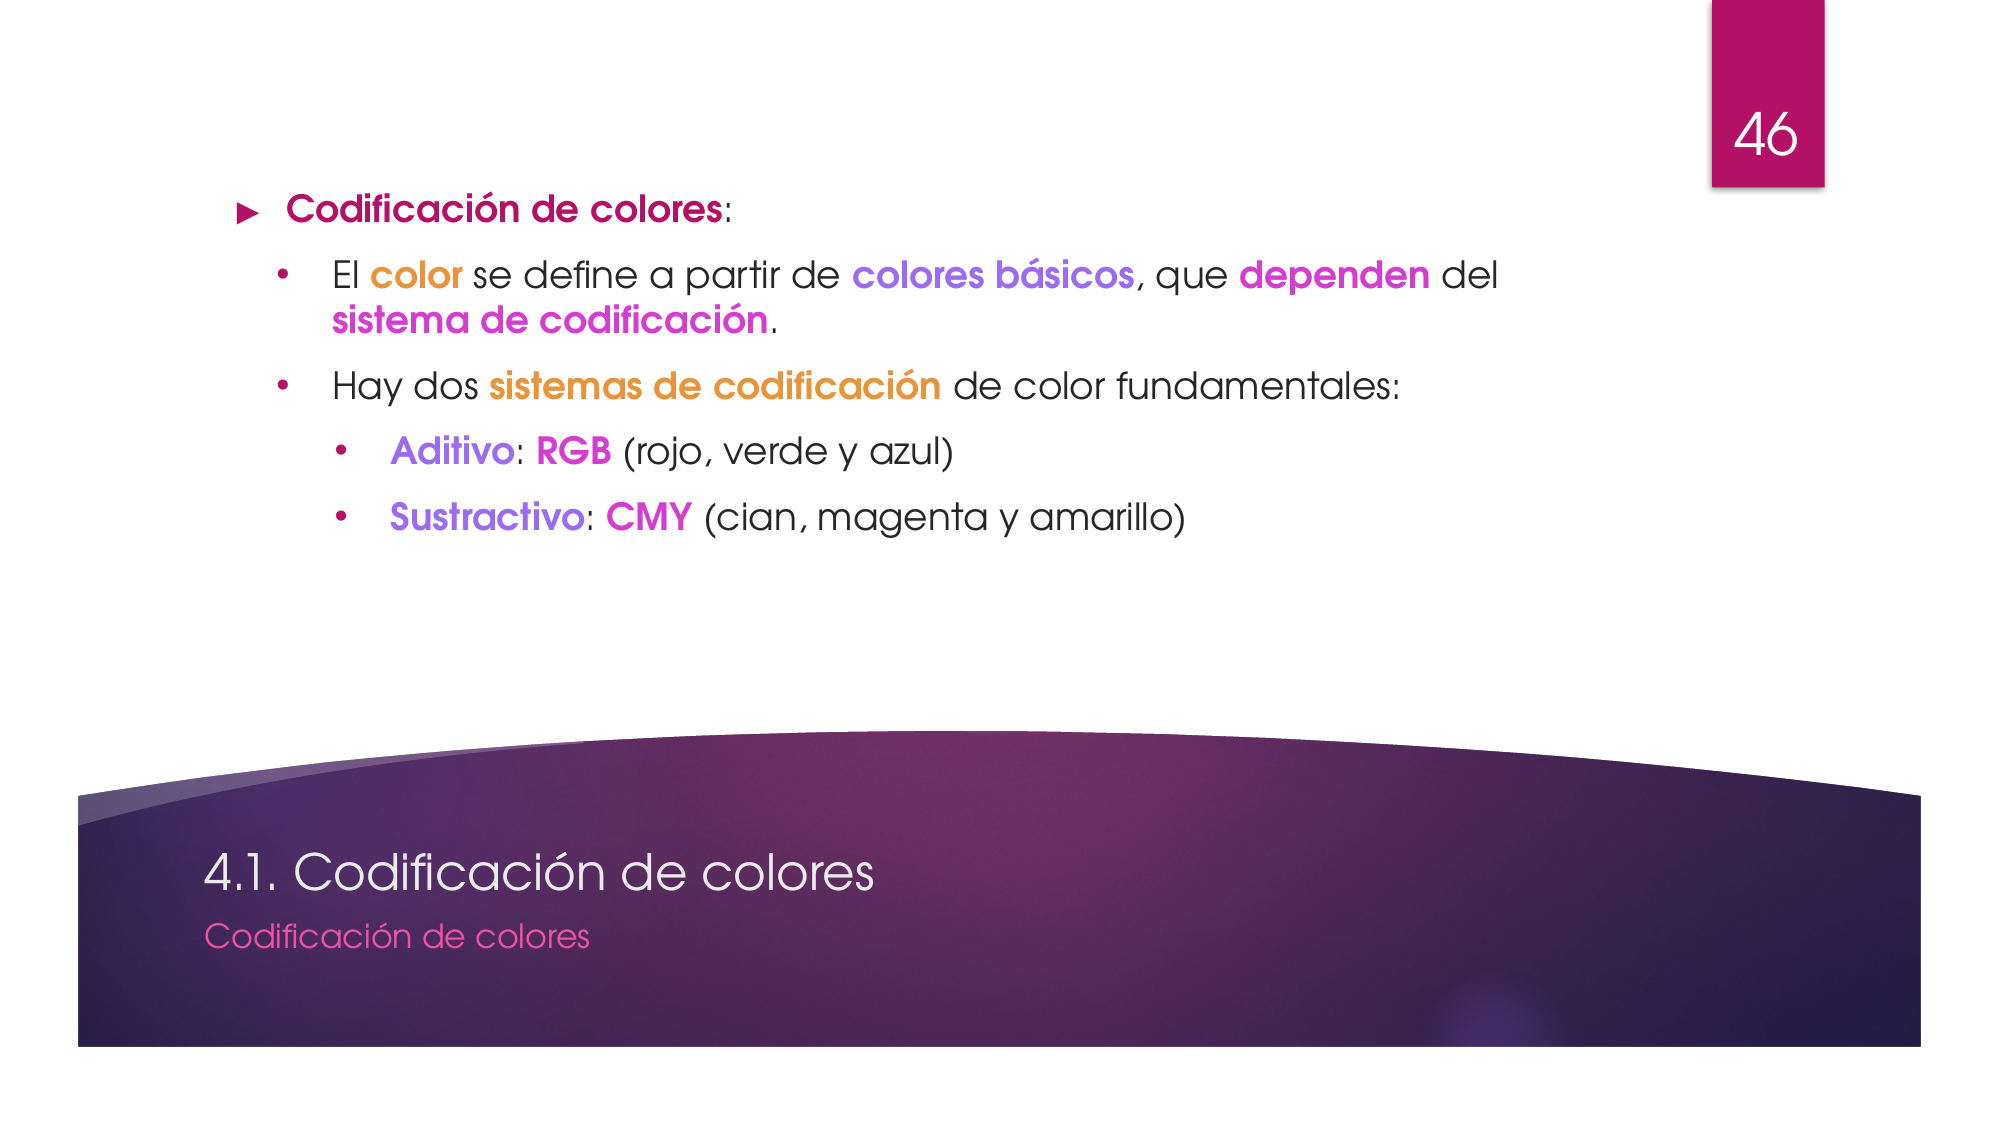

46
Codificación de colores:
El color se define a partir de colores básicos, que dependen del sistema de codificación.
Hay dos sistemas de codificación de color fundamentales:
Aditivo: RGB (rojo, verde y azul)
Sustractivo: CMY (cian, magenta y amarillo)

# 4.1. Codificación de colores
Codificación de colores